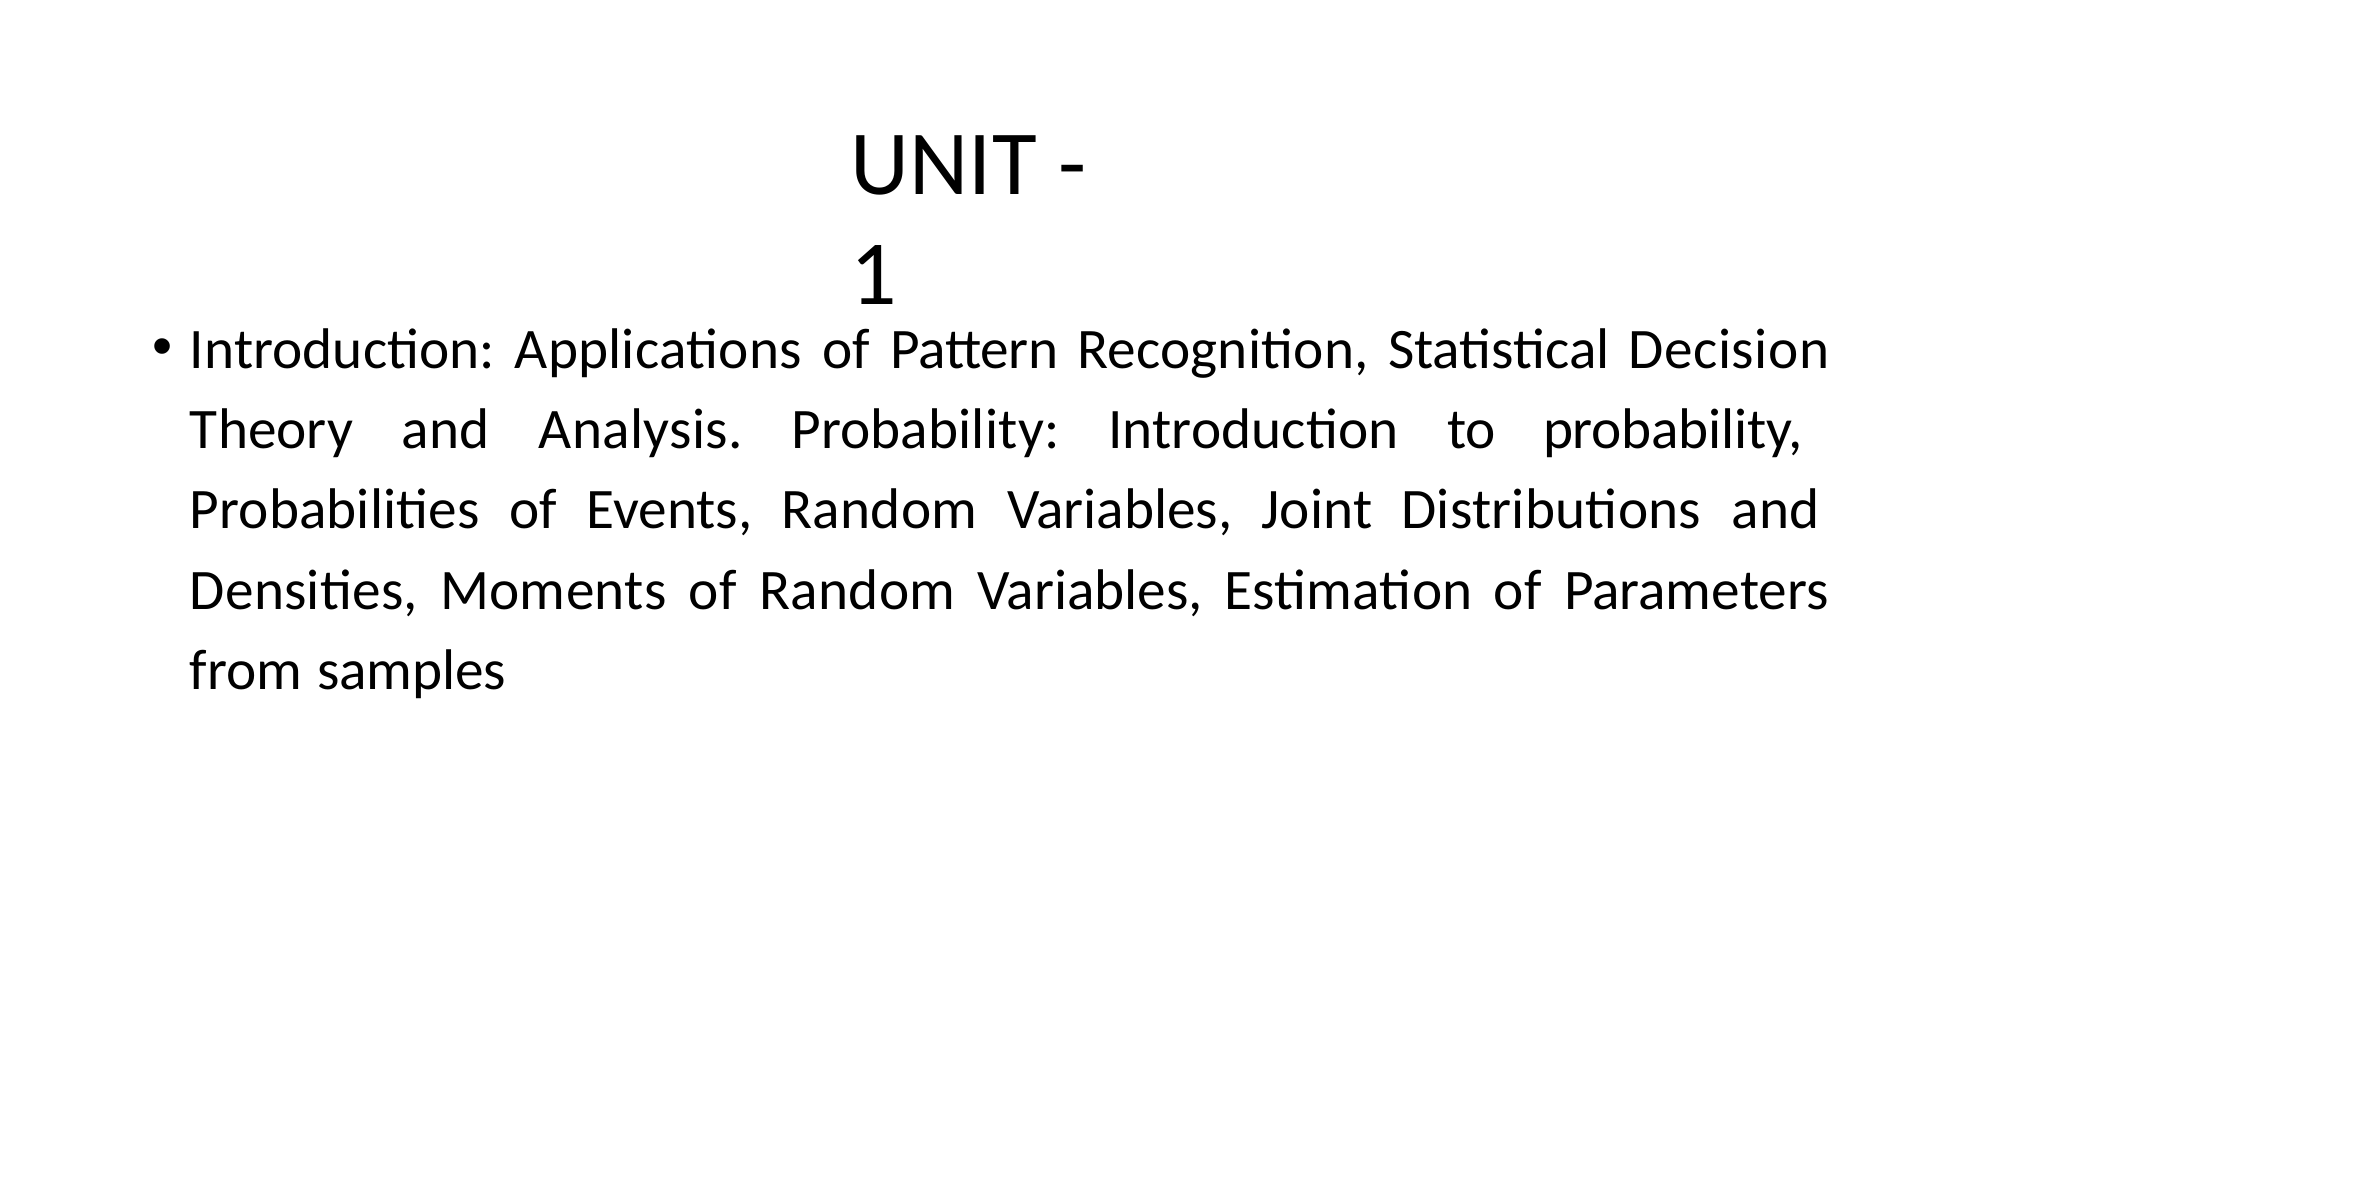

# UNIT - 1
Introduction: Applications of Pattern Recognition, Statistical Decision  Theory and Analysis. Probability: Introduction to probability,  Probabilities of Events, Random Variables, Joint Distributions and  Densities, Moments of Random Variables, Estimation of Parameters  from samples